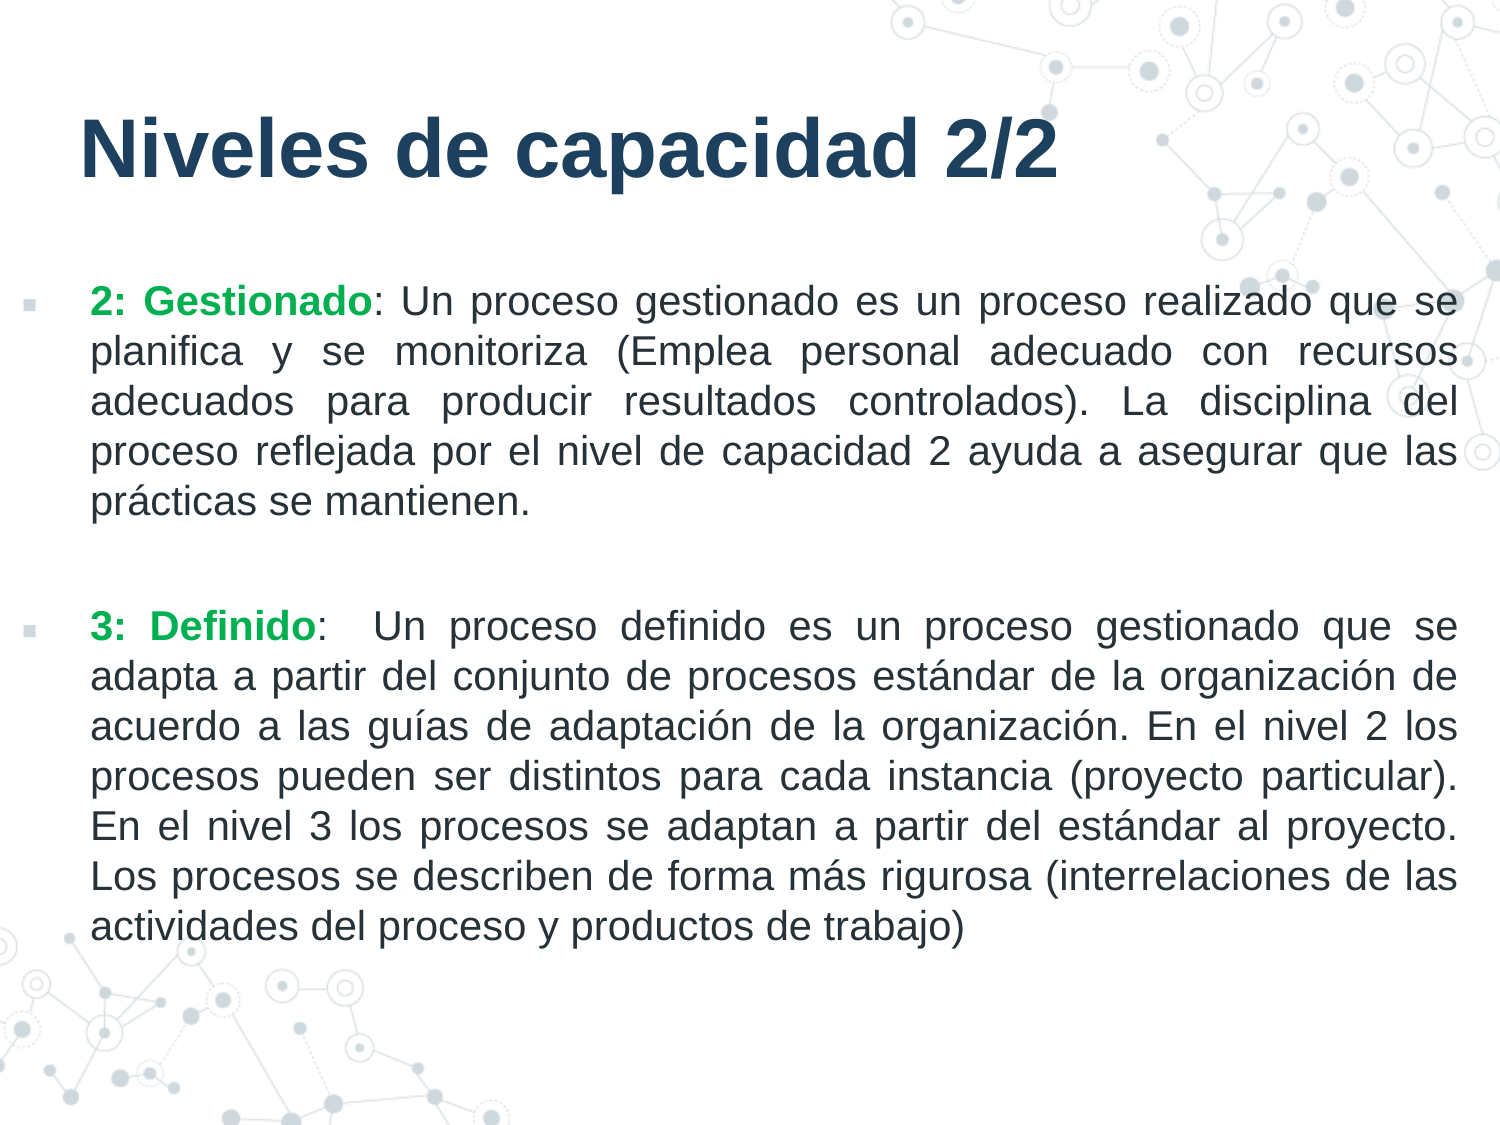

# Niveles de capacidad 2/2
2: Gestionado: Un proceso gestionado es un proceso realizado que se planifica y se monitoriza (Emplea personal adecuado con recursos adecuados para producir resultados controlados). La disciplina del proceso reflejada por el nivel de capacidad 2 ayuda a asegurar que las prácticas se mantienen.

3: Definido:  Un proceso definido es un proceso gestionado que se adapta a partir del conjunto de procesos estándar de la organización de acuerdo a las guías de adaptación de la organización. En el nivel 2 los procesos pueden ser distintos para cada instancia (proyecto particular). En el nivel 3 los procesos se adaptan a partir del estándar al proyecto. Los procesos se describen de forma más rigurosa (interrelaciones de las actividades del proceso y productos de trabajo)